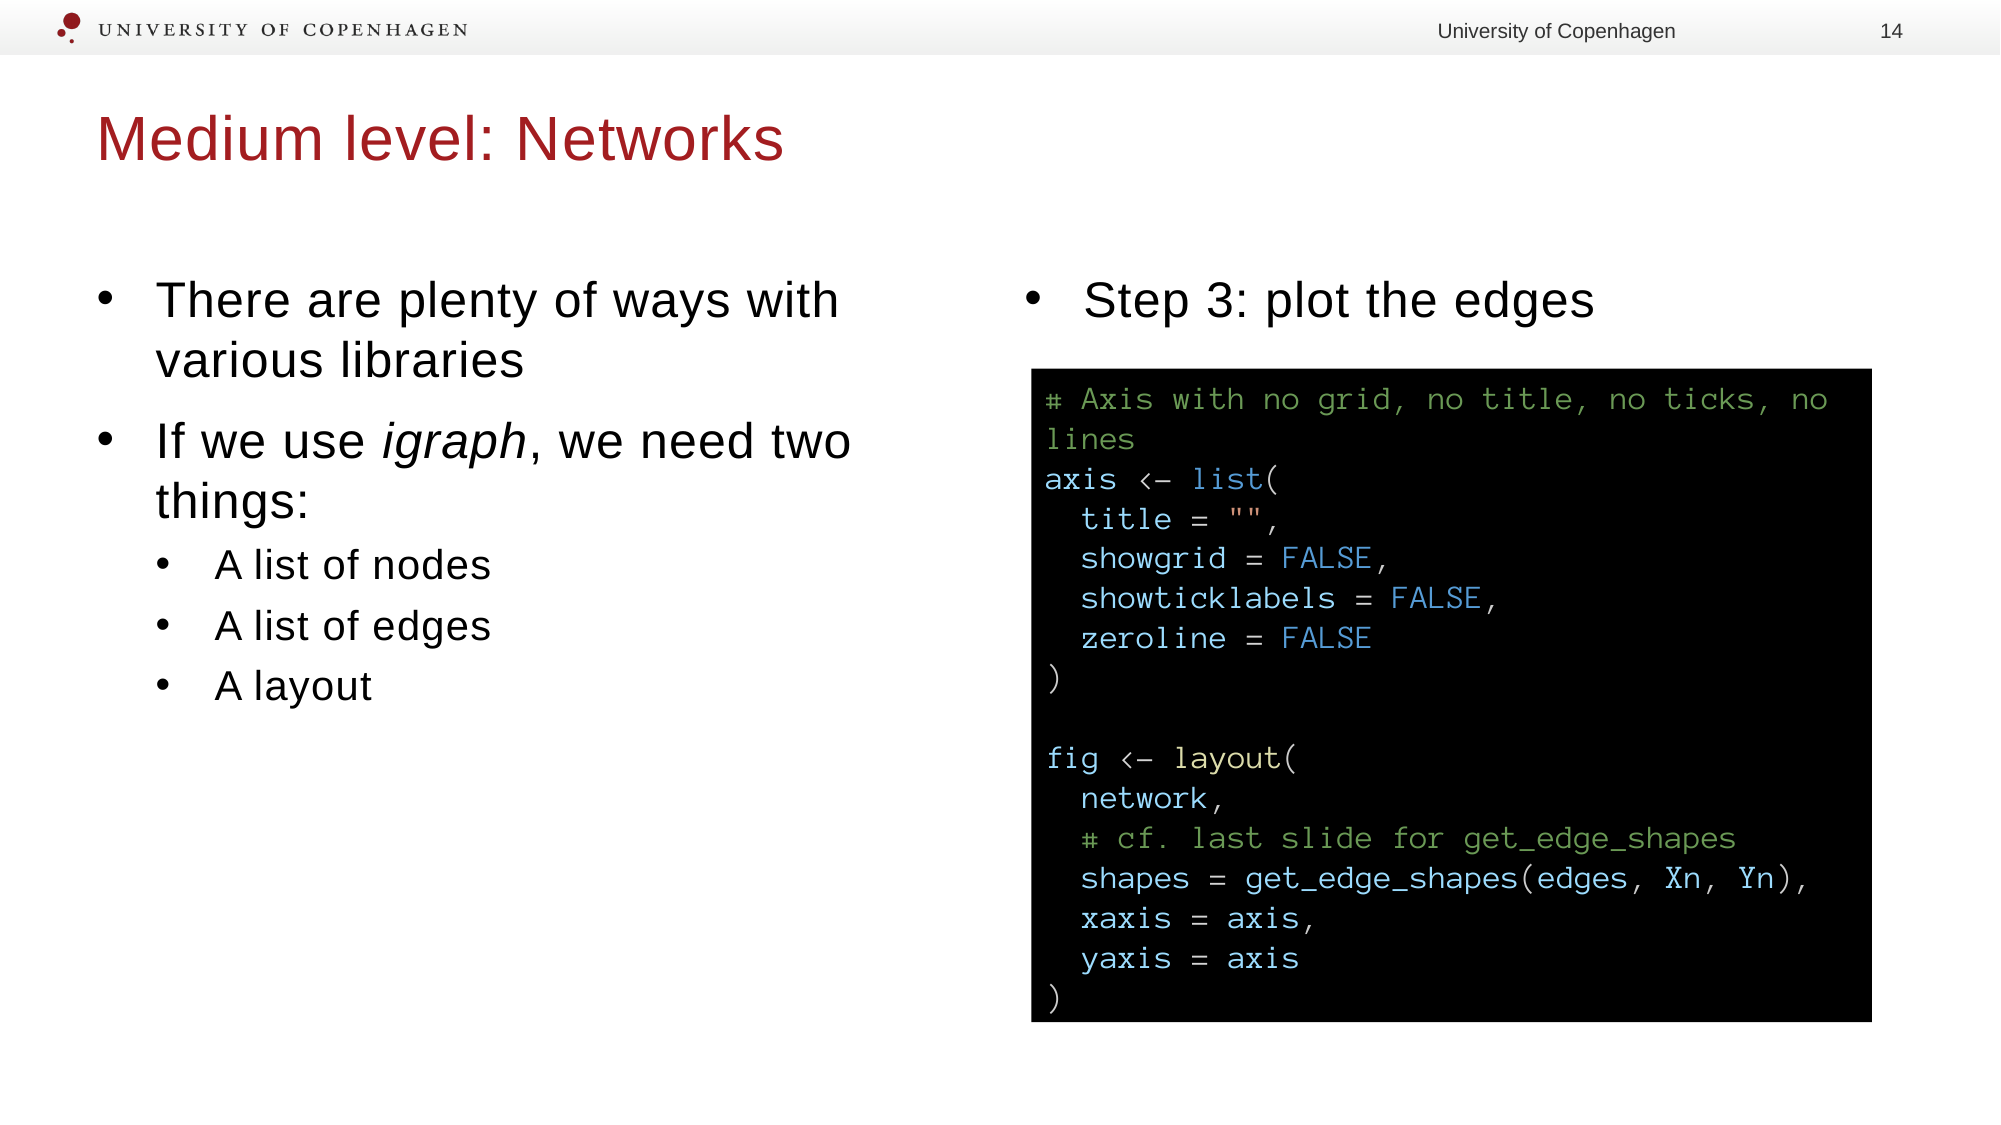

University of Copenhagen

14
# Medium level: Networks
There are plenty of ways with various libraries
If we use igraph, we need two things:
A list of nodes
A list of edges
A layout
Step 3: plot the edges

# Axis with no grid, no title, no ticks, no lines
axis <- list(
  title = "",
  showgrid = FALSE,
  showticklabels = FALSE,
  zeroline = FALSE
)
fig <- layout(
  network,
  # cf. last slide for get_edge_shapes
  shapes = get_edge_shapes(edges, Xn, Yn),
  xaxis = axis,
  yaxis = axis
)